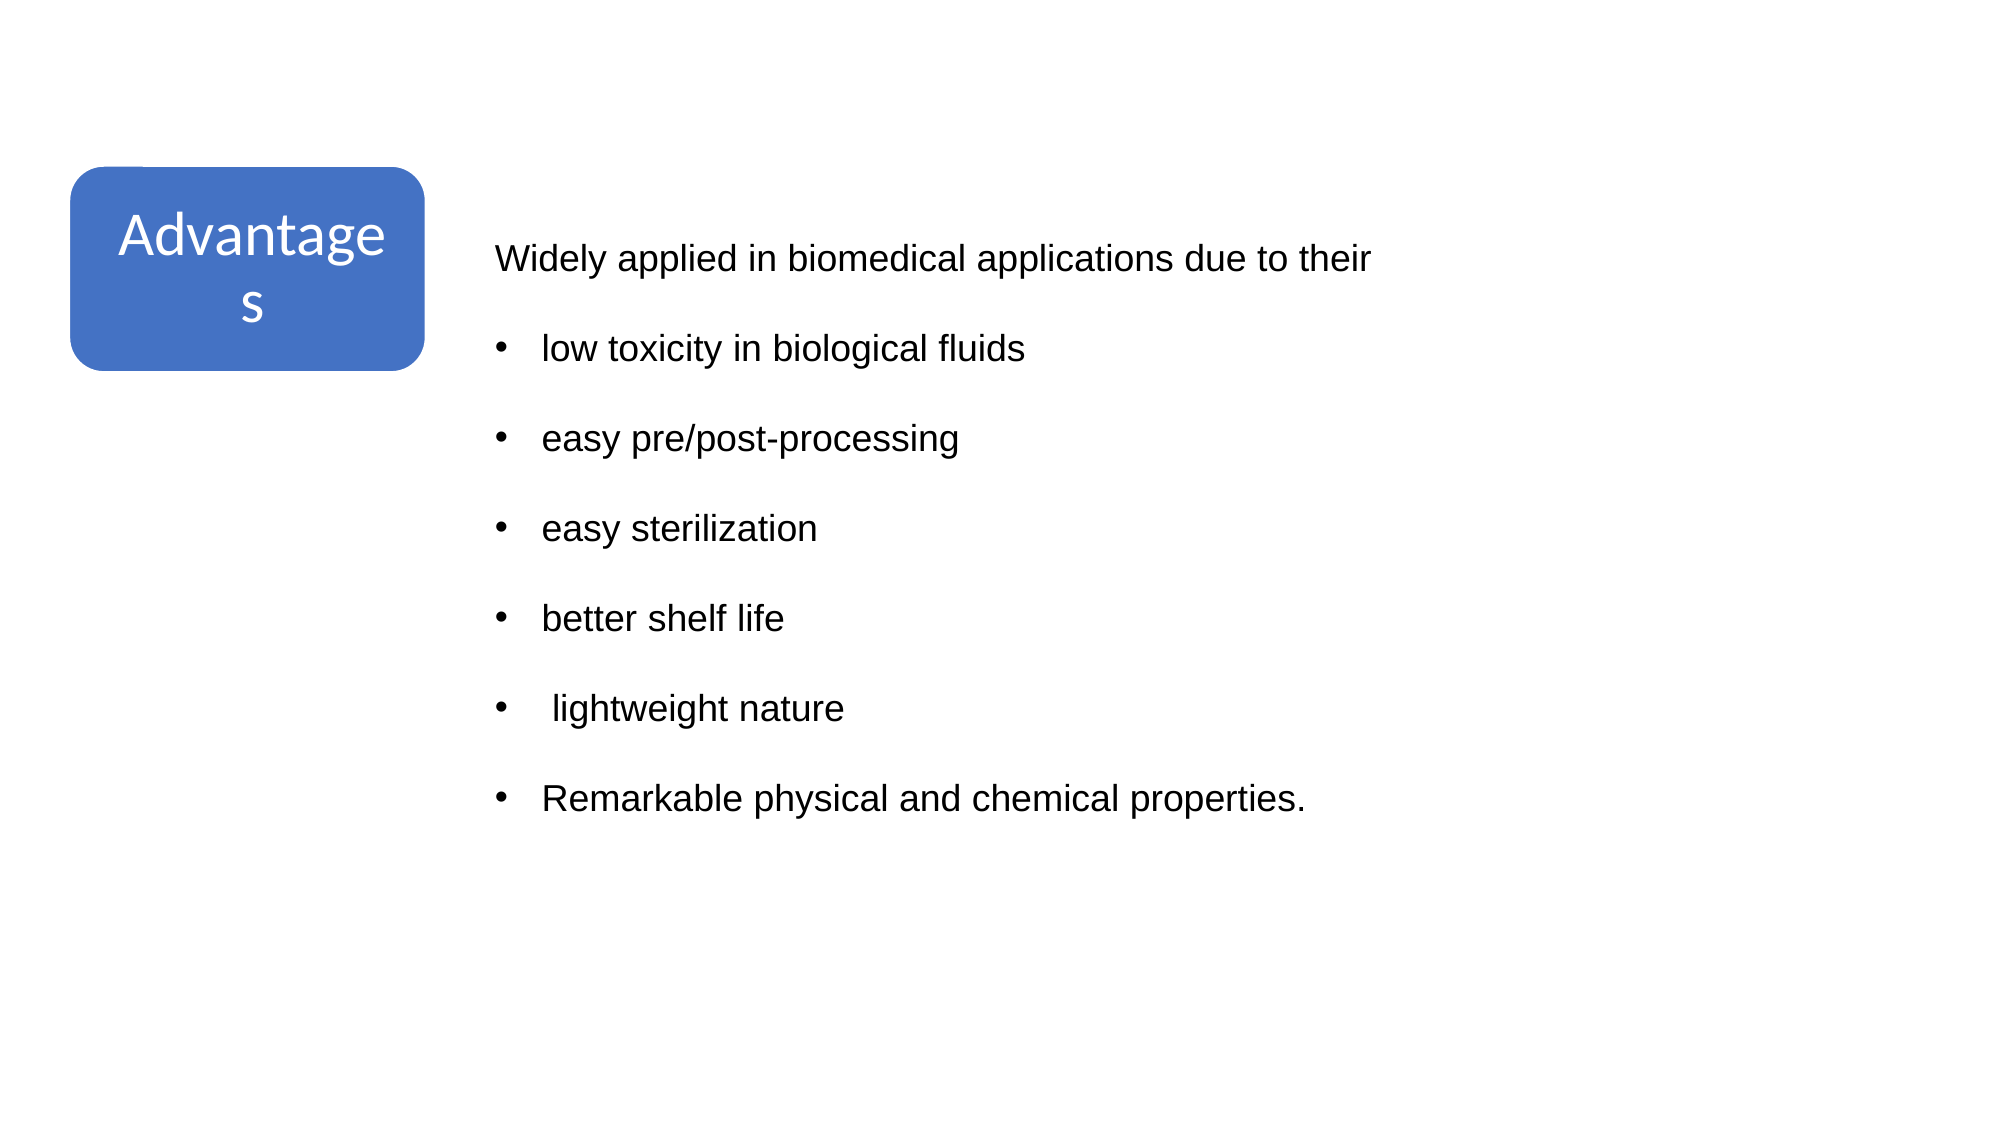

Advantages
Widely applied in biomedical applications due to their
low toxicity in biological fluids
easy pre/post-processing
easy sterilization
better shelf life
 lightweight nature
Remarkable physical and chemical properties.